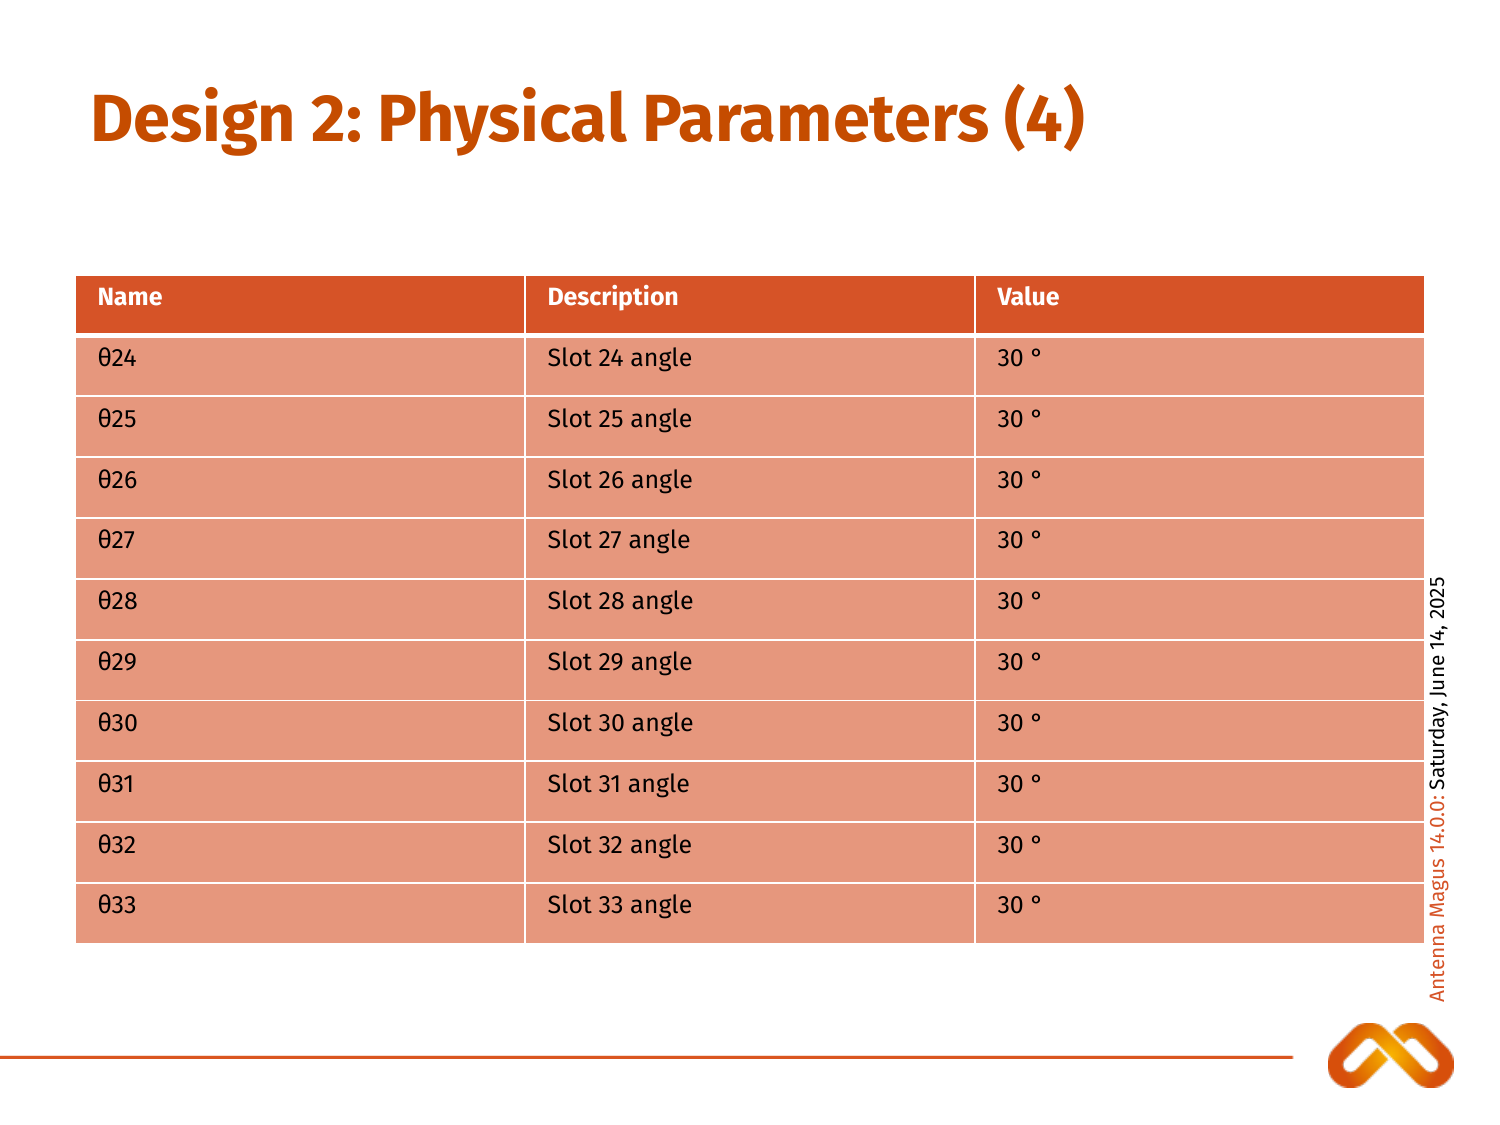

# Design 2: Physical Parameters (4)

| Name | Description | Value |
| --- | --- | --- |
| θ24 | Slot 24 angle | 30 ° |
| θ25 | Slot 25 angle | 30 ° |
| θ26 | Slot 26 angle | 30 ° |
| θ27 | Slot 27 angle | 30 ° |
| θ28 | Slot 28 angle | 30 ° |
| θ29 | Slot 29 angle | 30 ° |
| θ30 | Slot 30 angle | 30 ° |
| θ31 | Slot 31 angle | 30 ° |
| θ32 | Slot 32 angle | 30 ° |
| θ33 | Slot 33 angle | 30 ° |